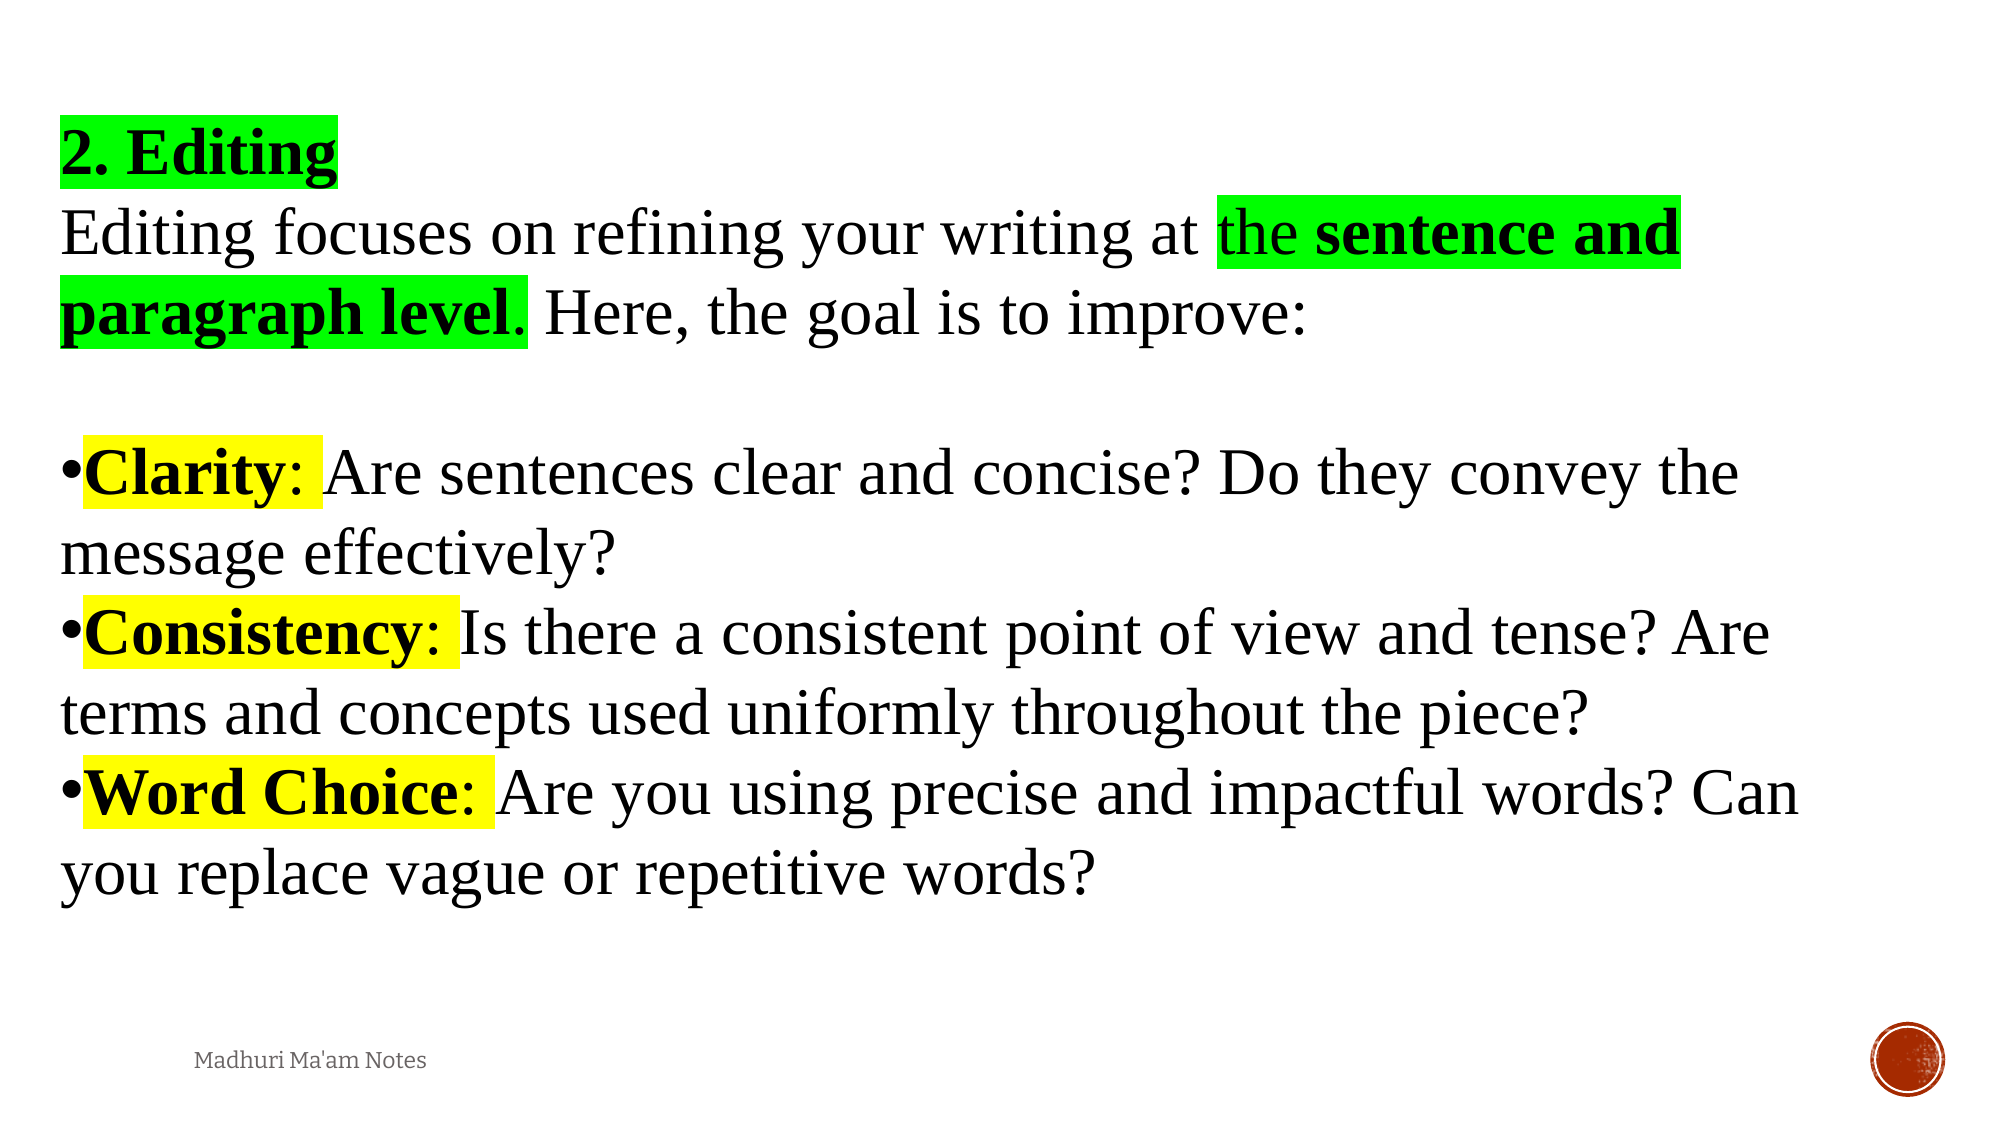

2. Editing
Editing focuses on refining your writing at the sentence and paragraph level. Here, the goal is to improve:

Clarity: Are sentences clear and concise? Do they convey the message effectively?
Consistency: Is there a consistent point of view and tense? Are terms and concepts used uniformly throughout the piece?
Word Choice: Are you using precise and impactful words? Can you replace vague or repetitive words?
Madhuri Ma'am Notes